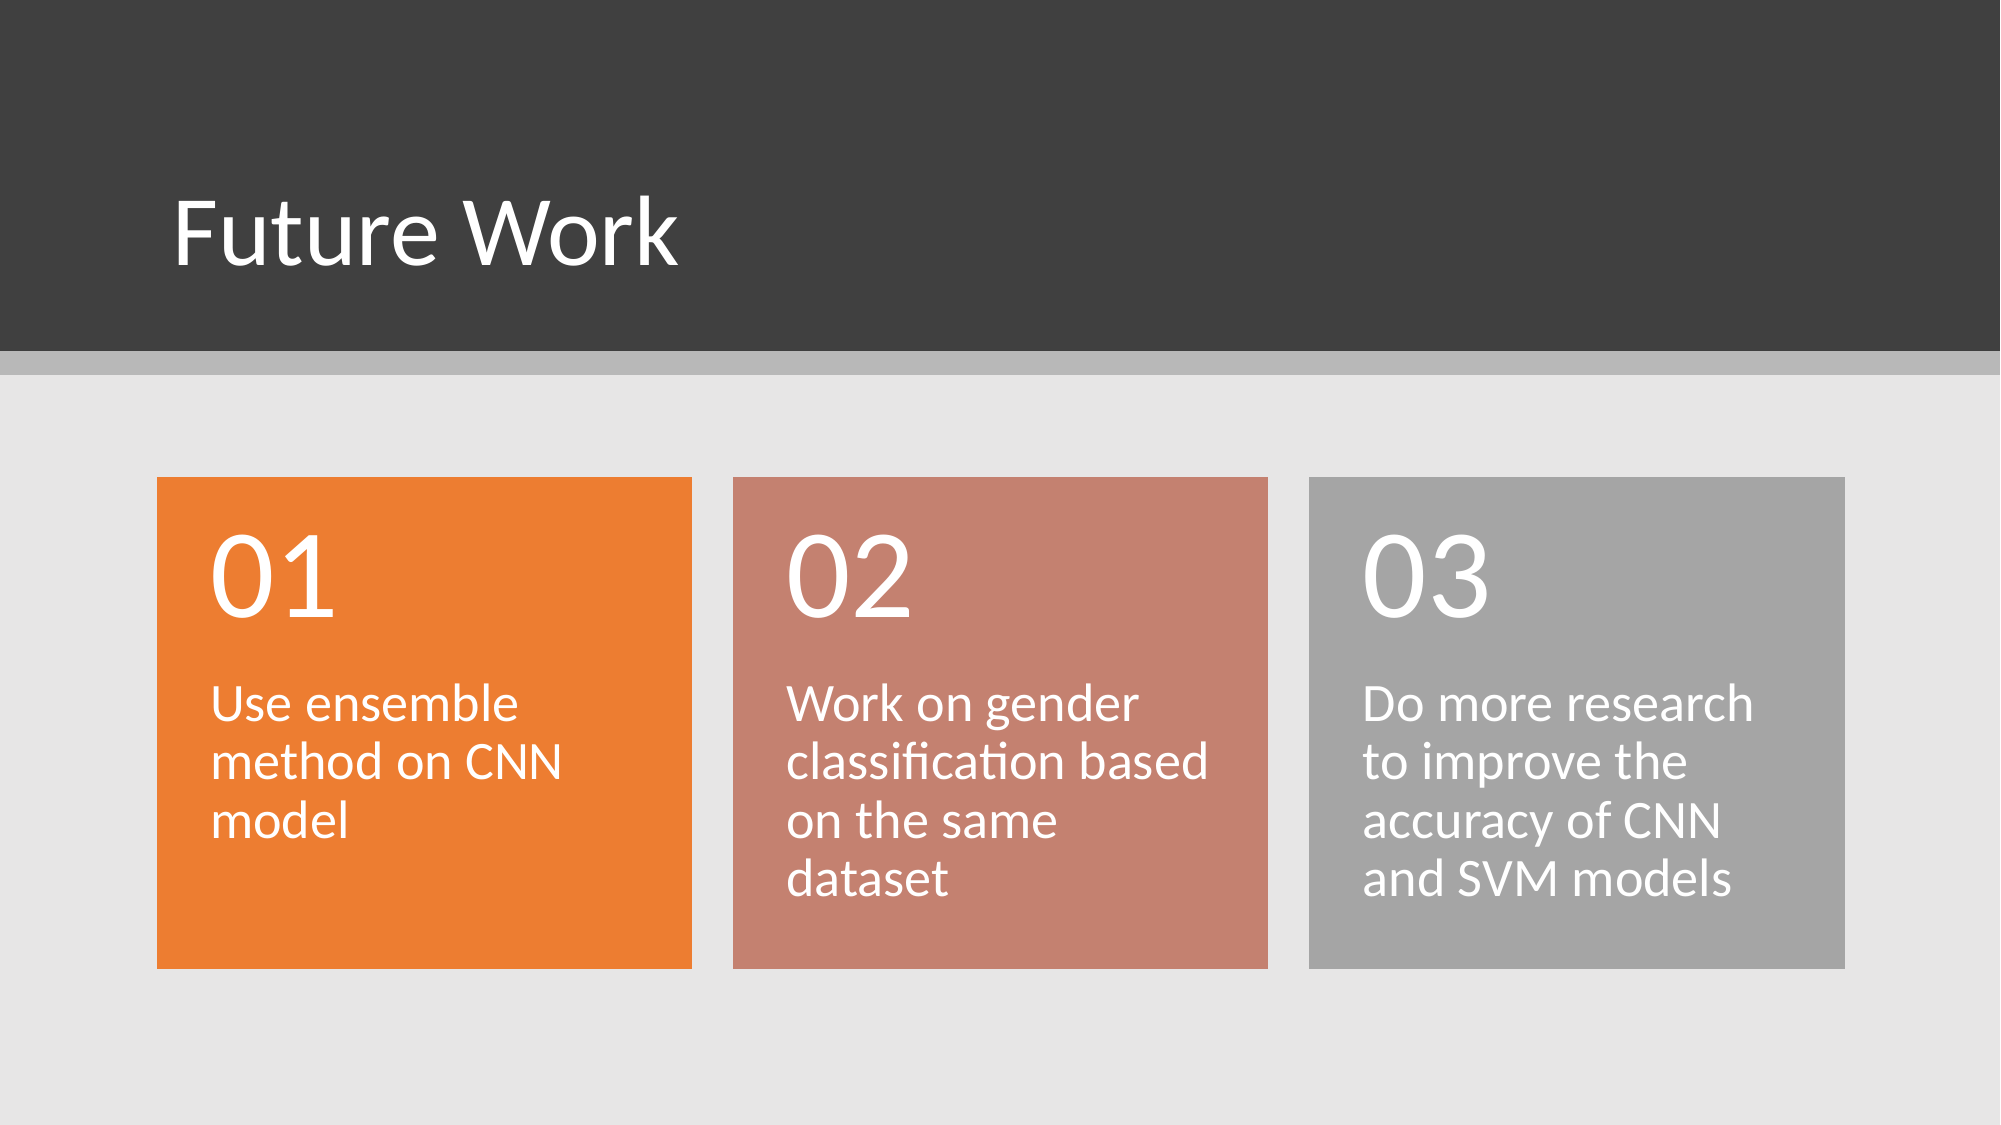

# Future Work

Use ensemble method on CNN model
01
Work on gender classification based on the same dataset
02
Do more research to improve the accuracy of CNN and SVM models
03